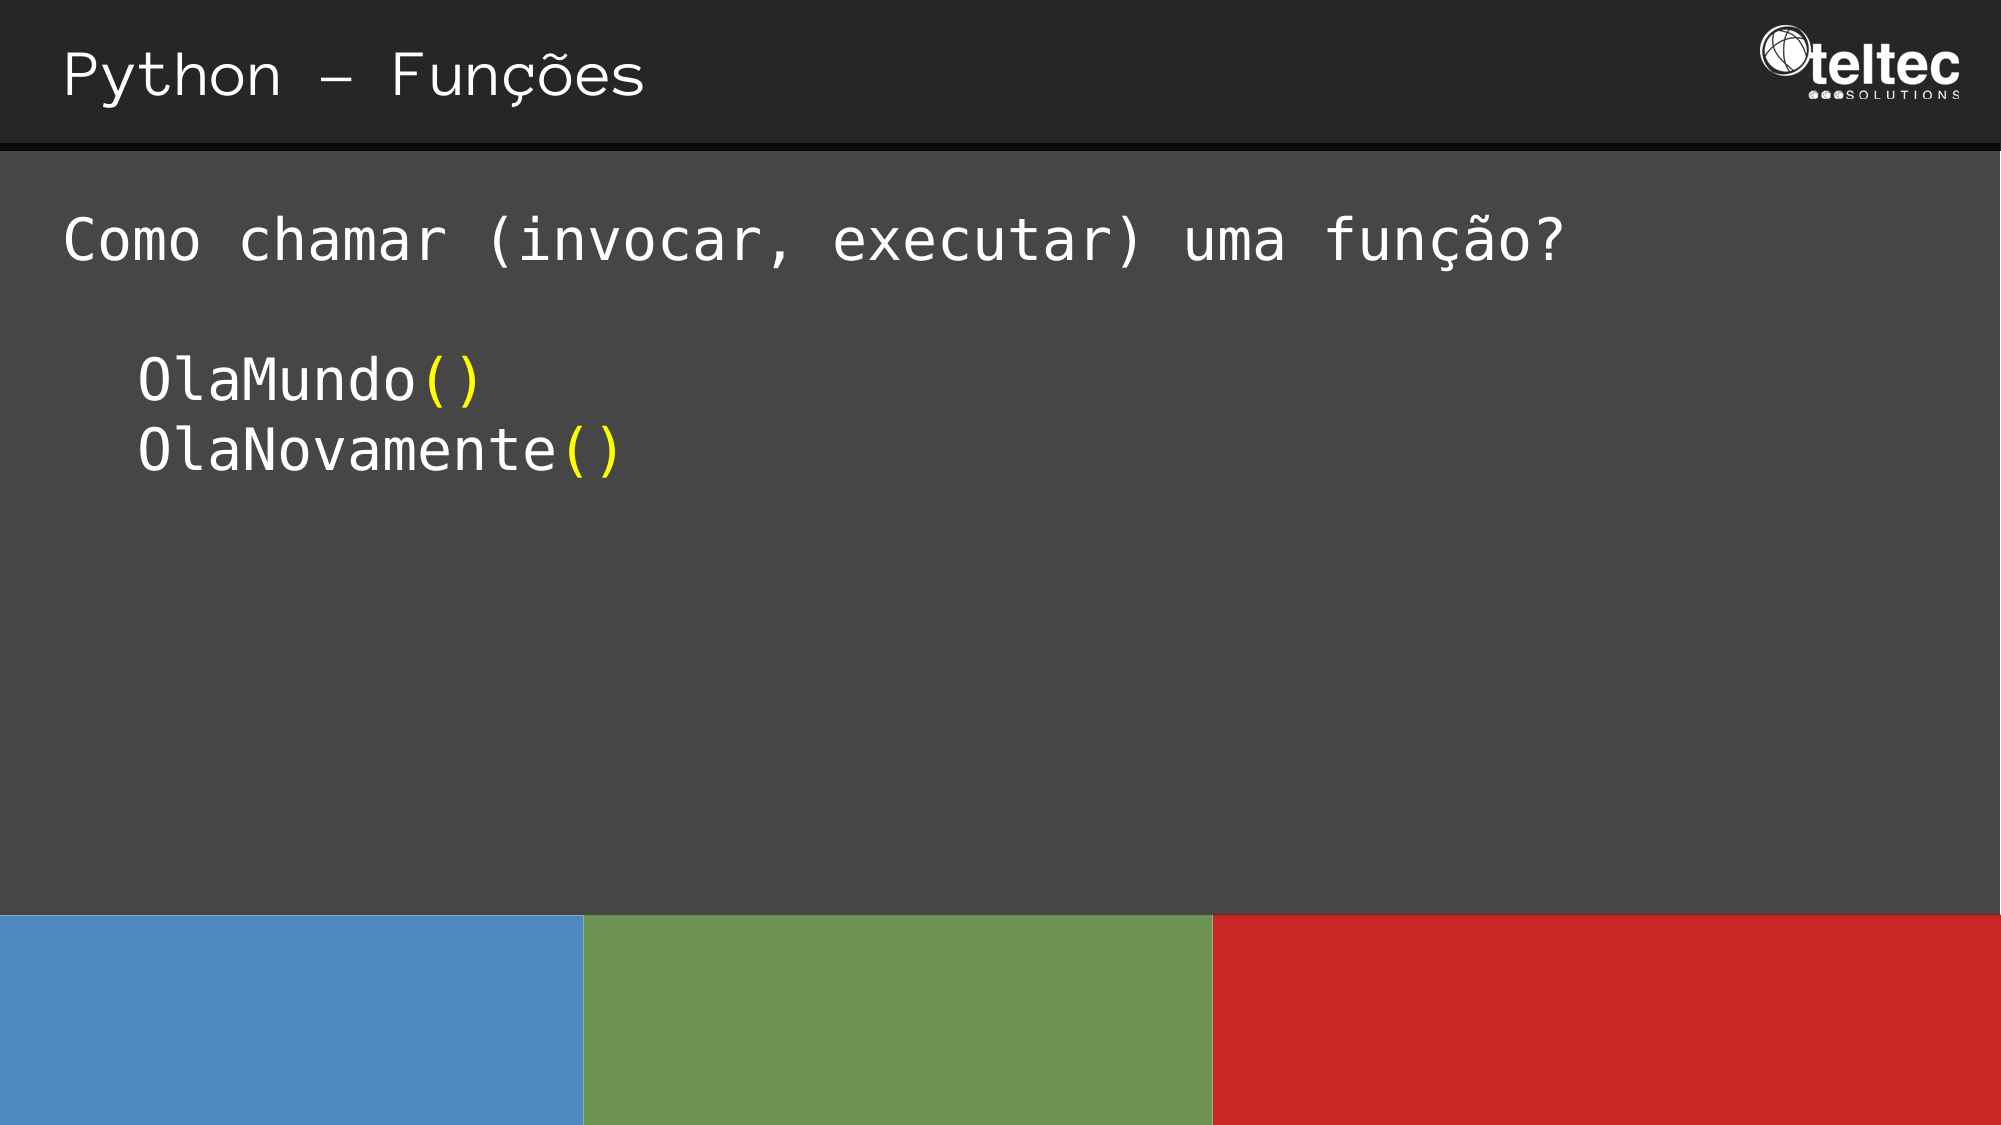

Python – Funções
Como chamar (invocar, executar) uma função?

OlaMundo()
OlaNovamente()